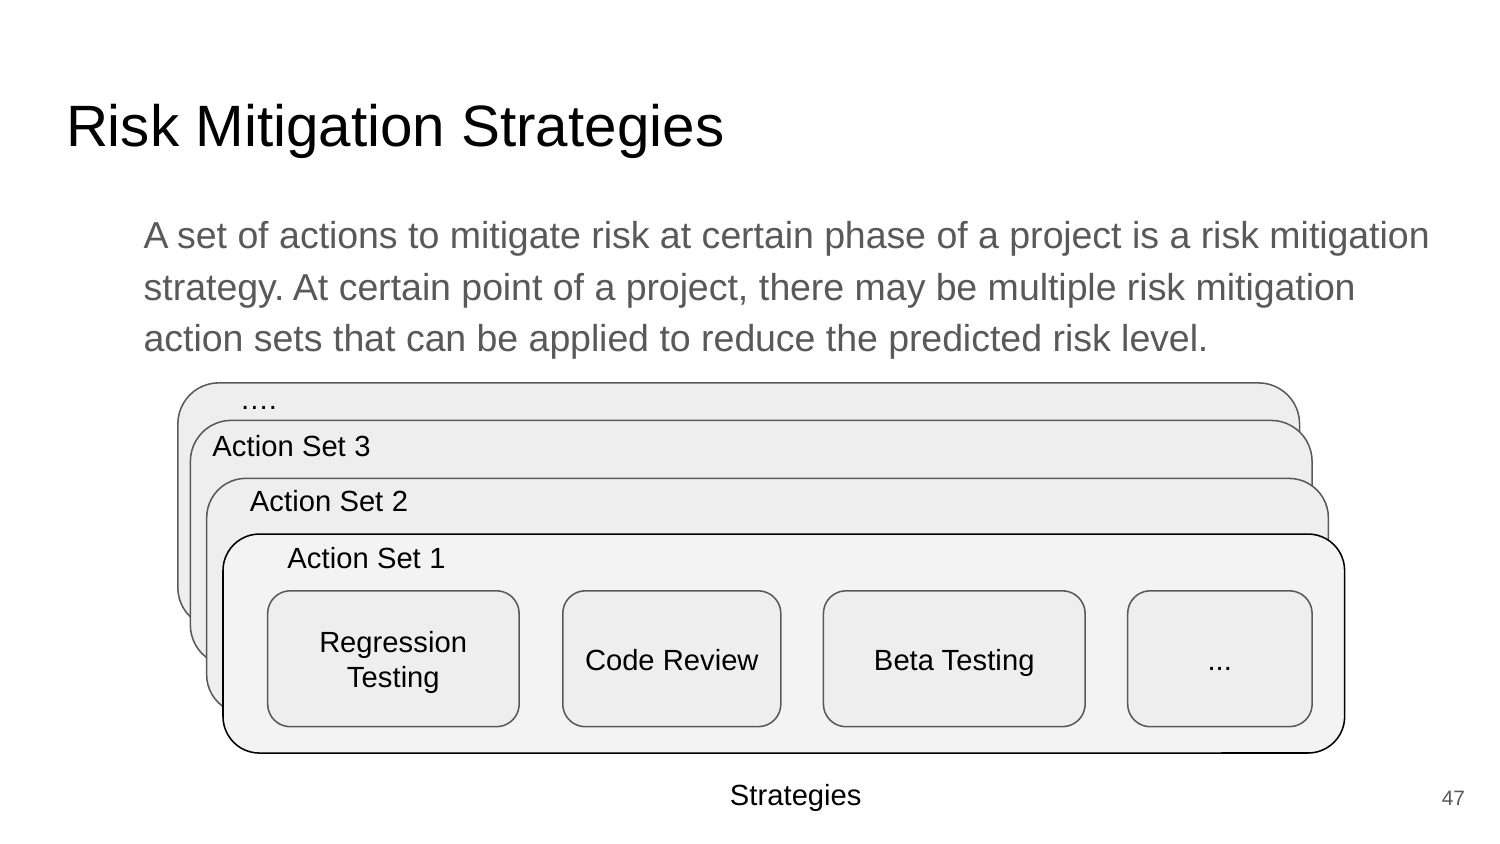

# Risk Mitigation Strategies
A set of actions to mitigate risk at certain phase of a project is a risk mitigation strategy. At certain point of a project, there may be multiple risk mitigation action sets that can be applied to reduce the predicted risk level.

….

Action Set 3

Action Set 2

Action Set 1

Regression Testing
Code Review
Beta Testing
...
Strategies
47